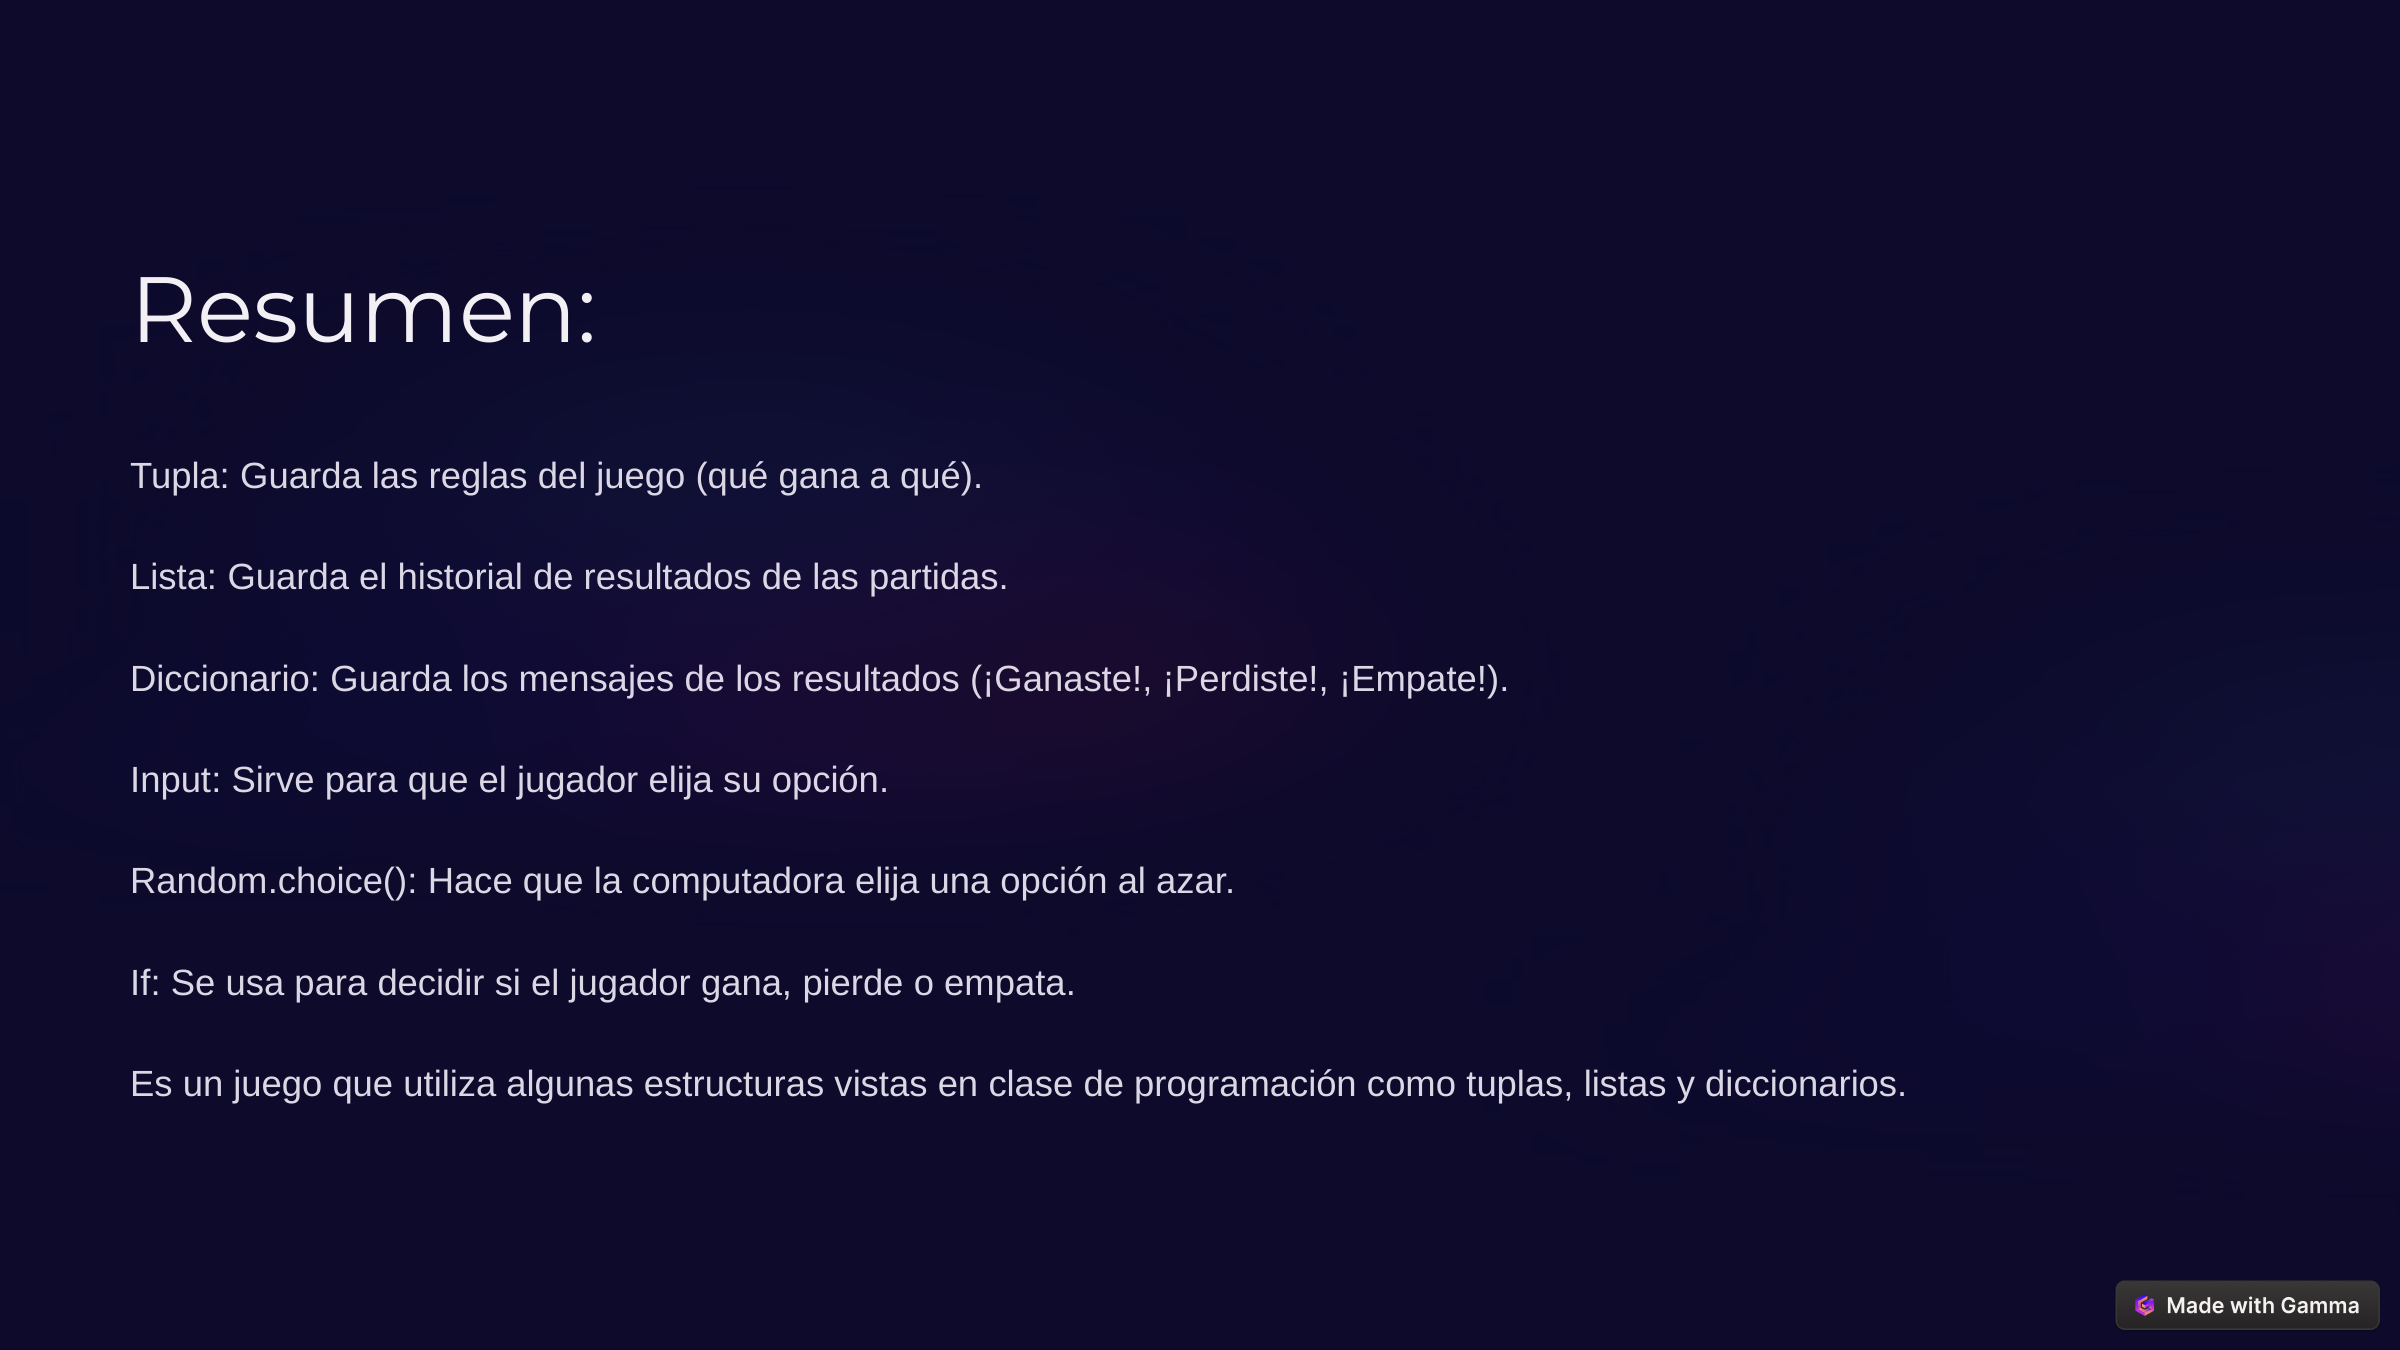

Resumen:
Tupla: Guarda las reglas del juego (qué gana a qué).
Lista: Guarda el historial de resultados de las partidas.
Diccionario: Guarda los mensajes de los resultados (¡Ganaste!, ¡Perdiste!, ¡Empate!).
Input: Sirve para que el jugador elija su opción.
Random.choice(): Hace que la computadora elija una opción al azar.
If: Se usa para decidir si el jugador gana, pierde o empata.
Es un juego que utiliza algunas estructuras vistas en clase de programación como tuplas, listas y diccionarios.